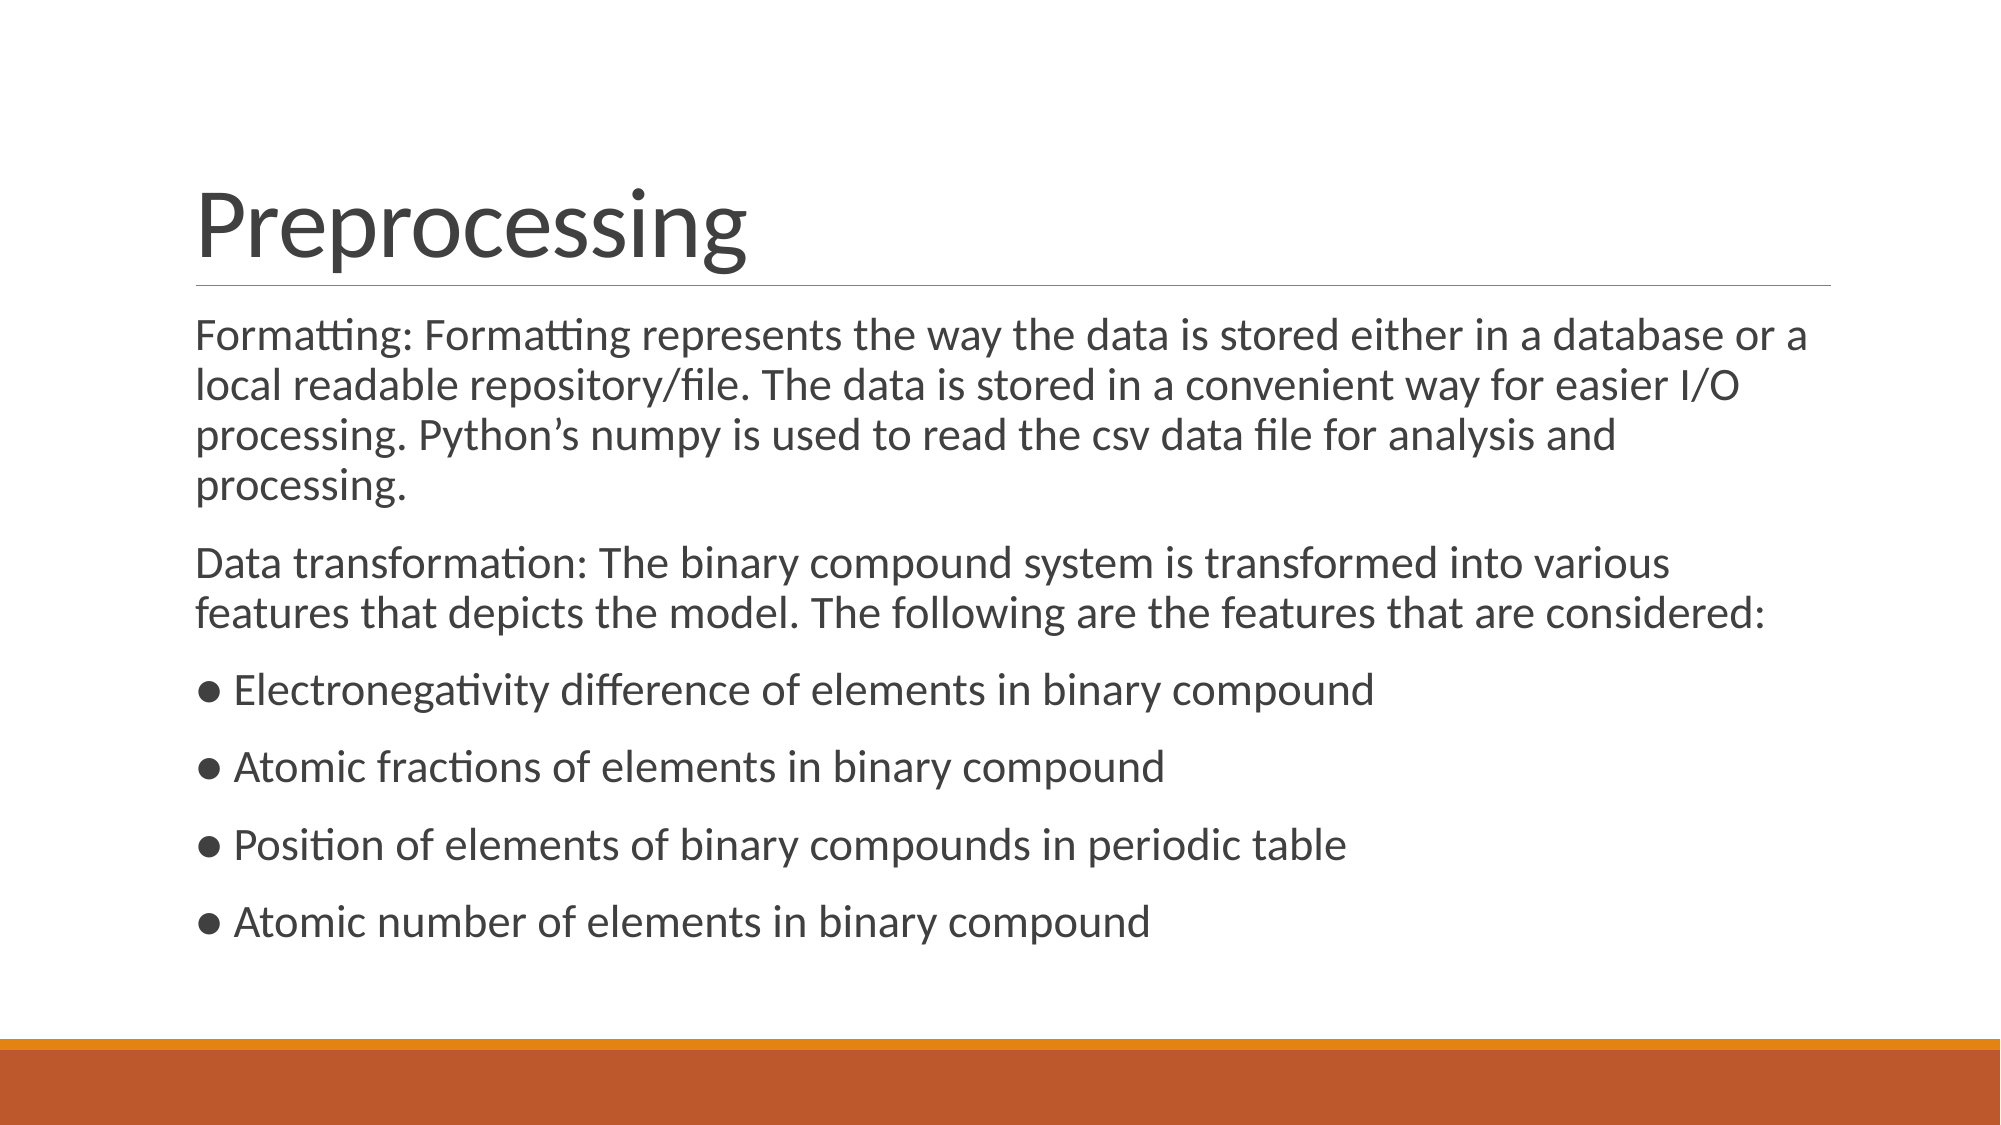

# Preprocessing
Formatting: Formatting represents the way the data is stored either in a database or a local readable repository/file. The data is stored in a convenient way for easier I/O processing. Python’s numpy is used to read the csv data file for analysis and processing.
Data transformation: The binary compound system is transformed into various features that depicts the model. The following are the features that are considered:
● Electronegativity difference of elements in binary compound
● Atomic fractions of elements in binary compound
● Position of elements of binary compounds in periodic table
● Atomic number of elements in binary compound